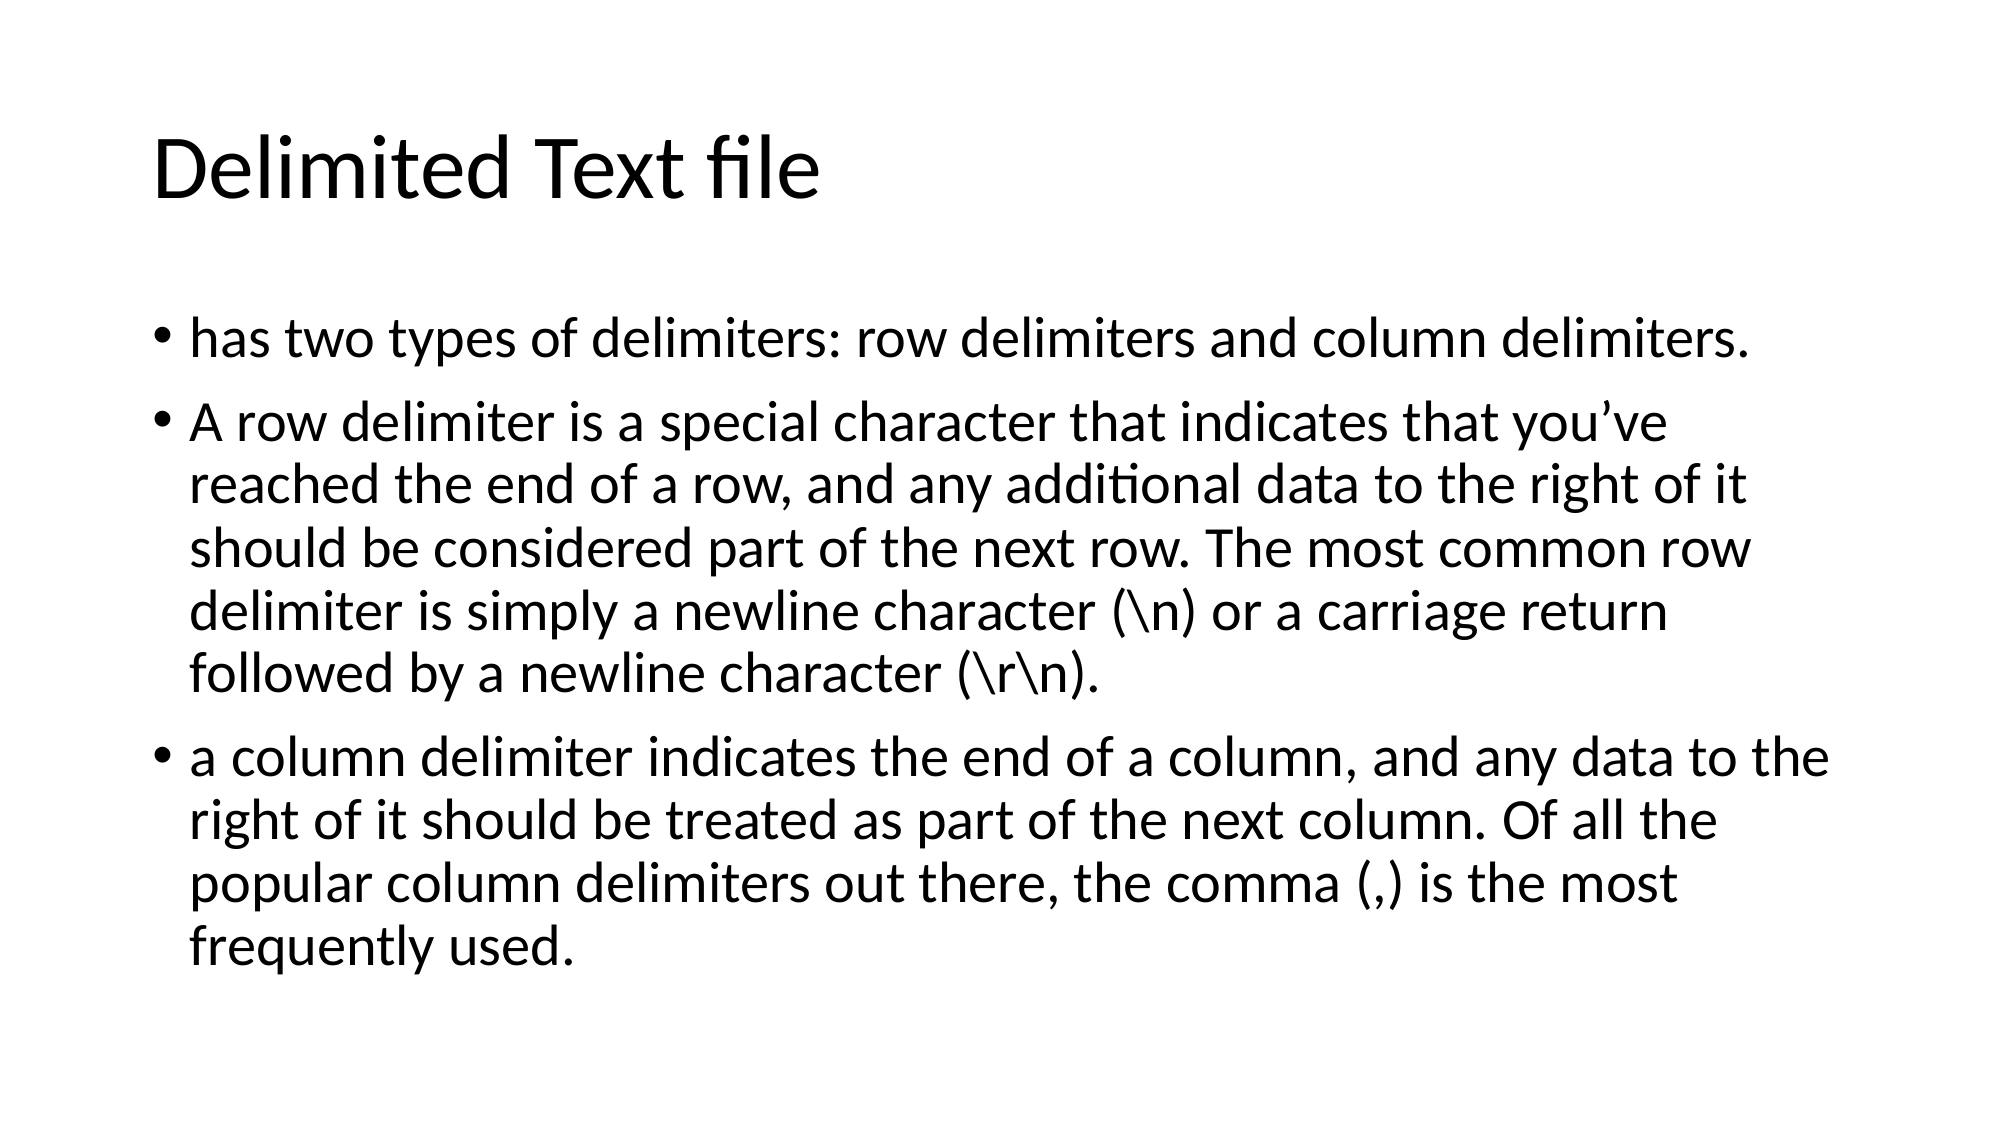

# Delimited Text file
has two types of delimiters: row delimiters and column delimiters.
A row delimiter is a special character that indicates that you’ve reached the end of a row, and any additional data to the right of it should be considered part of the next row. The most common row delimiter is simply a newline character (\n) or a carriage return followed by a newline character (\r\n).
a column delimiter indicates the end of a column, and any data to the right of it should be treated as part of the next column. Of all the popular column delimiters out there, the comma (,) is the most frequently used.